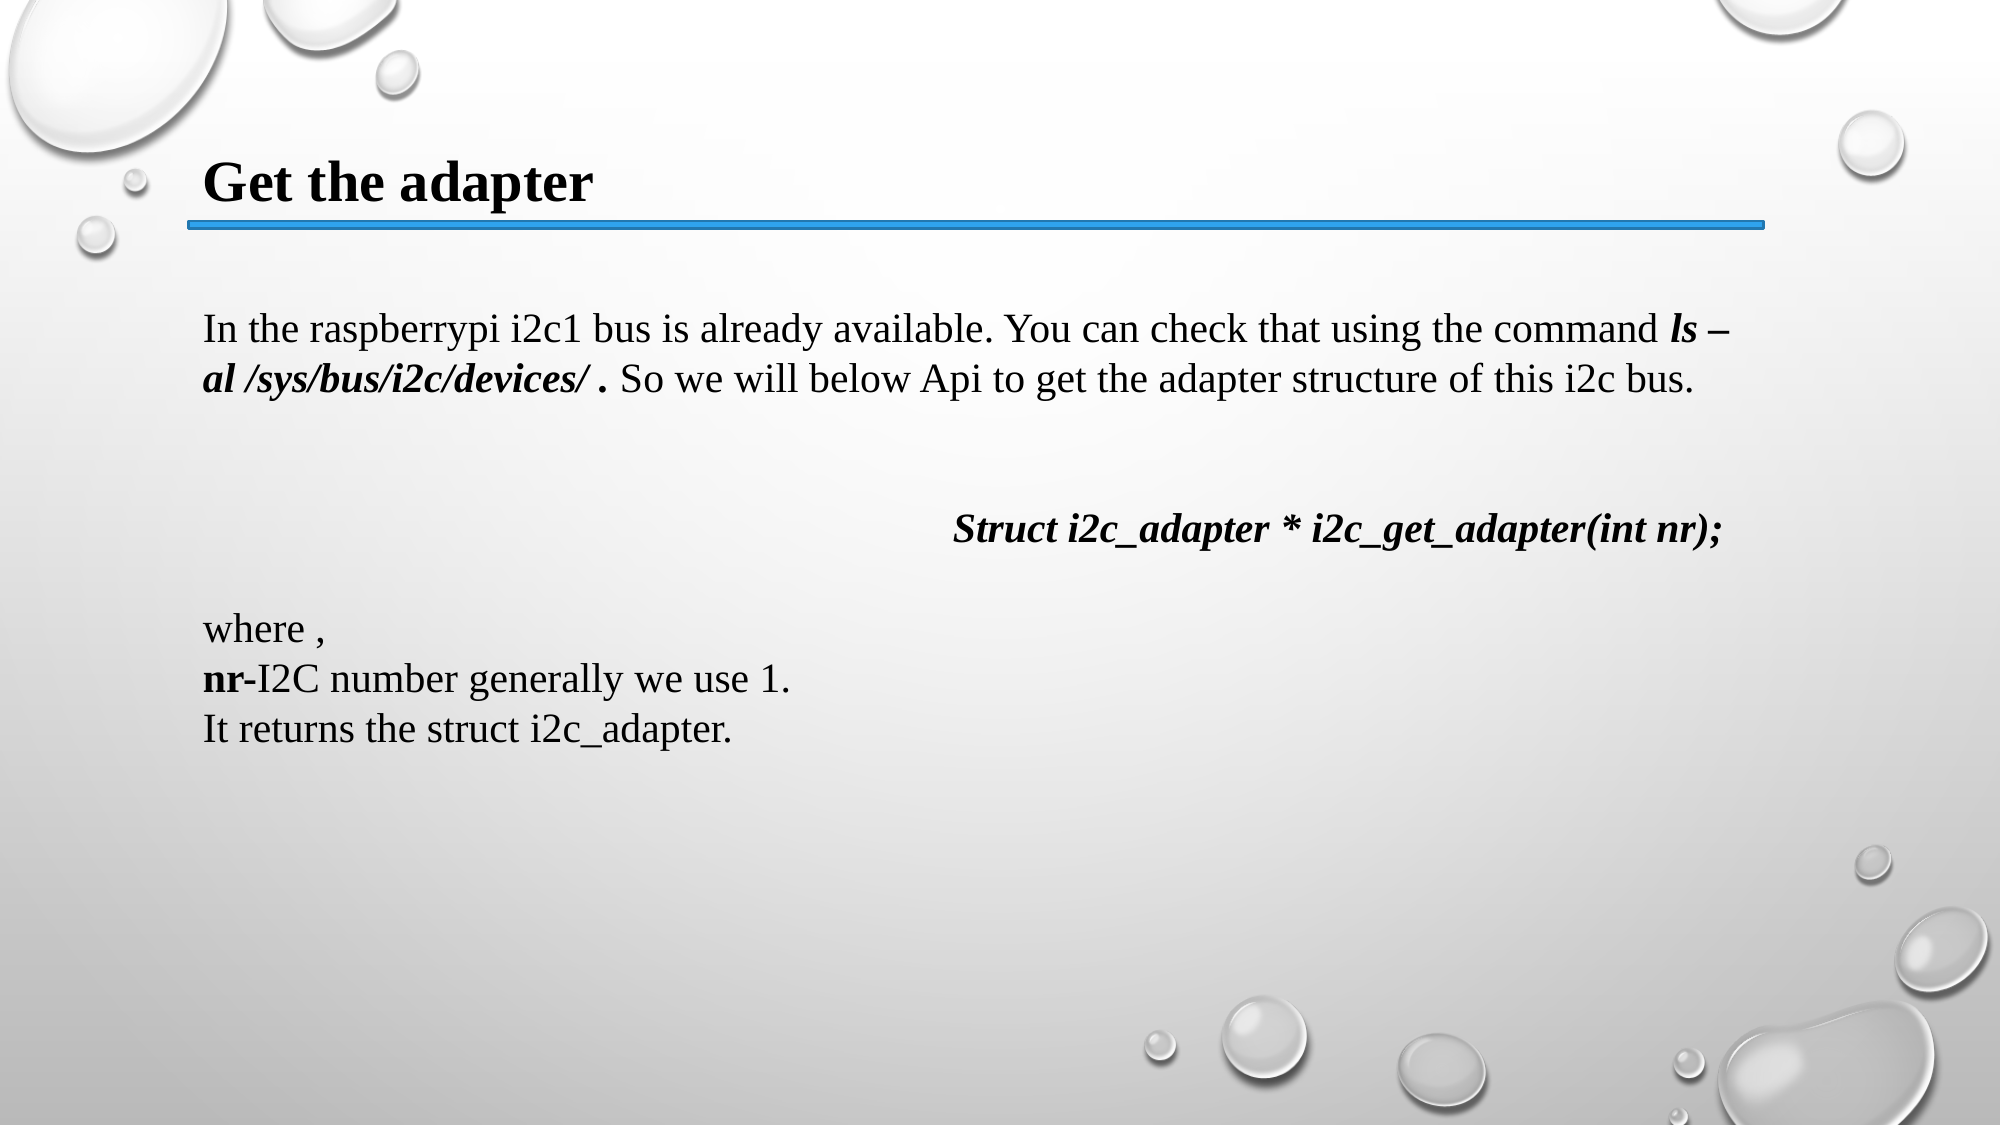

Get the adapter

In the raspberrypi i2c1 bus is already available. You can check that using the command ls –al /sys/bus/i2c/devices/ . So we will below Api to get the adapter structure of this i2c bus.

					Struct i2c_adapter * i2c_get_adapter(int nr);

where ,
nr-I2C number generally we use 1.
It returns the struct i2c_adapter.